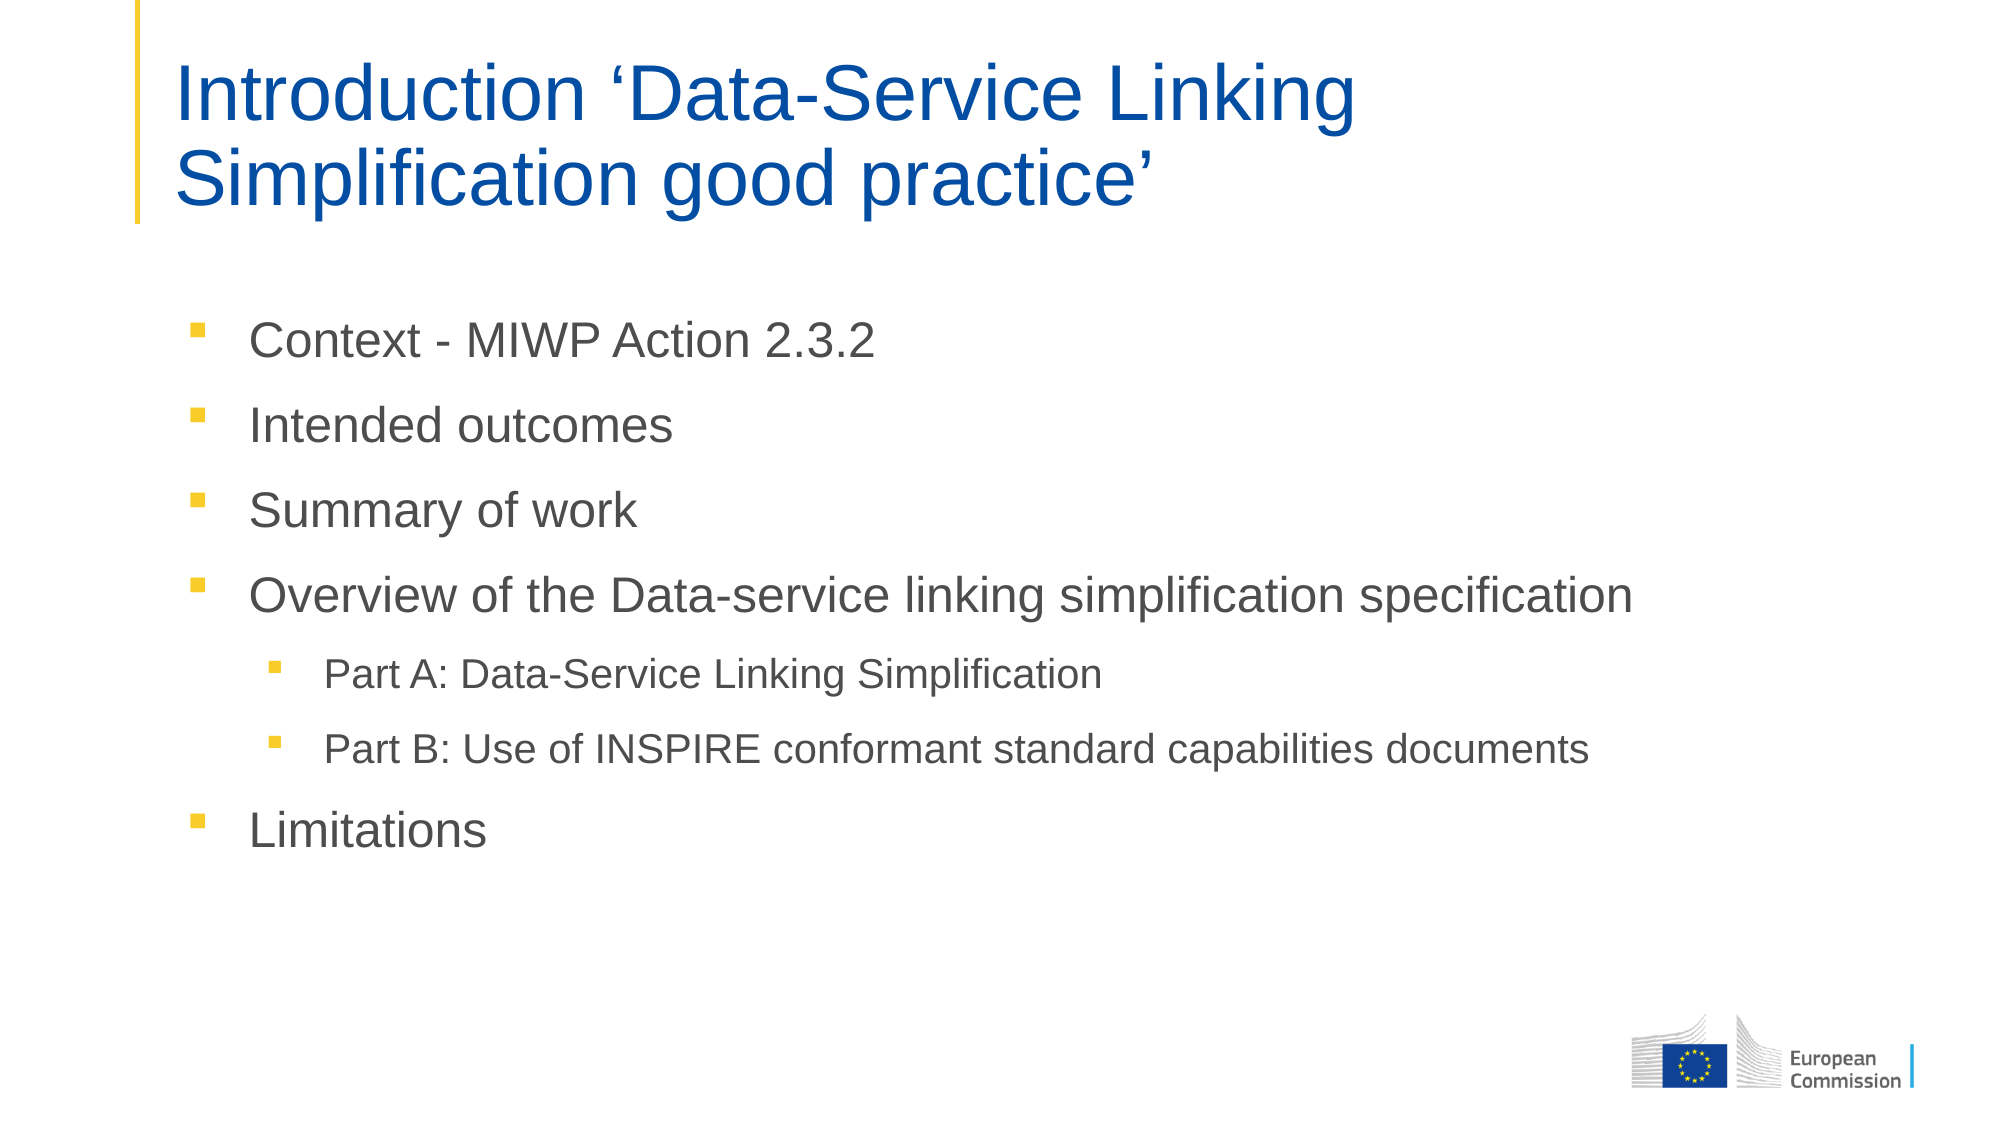

# Introduction ‘Data-Service Linking Simplification good practice’
Context - MIWP Action 2.3.2
Intended outcomes
Summary of work
Overview of the Data-service linking simplification specification
Part A: Data-Service Linking Simplification
Part B: Use of INSPIRE conformant standard capabilities documents
Limitations